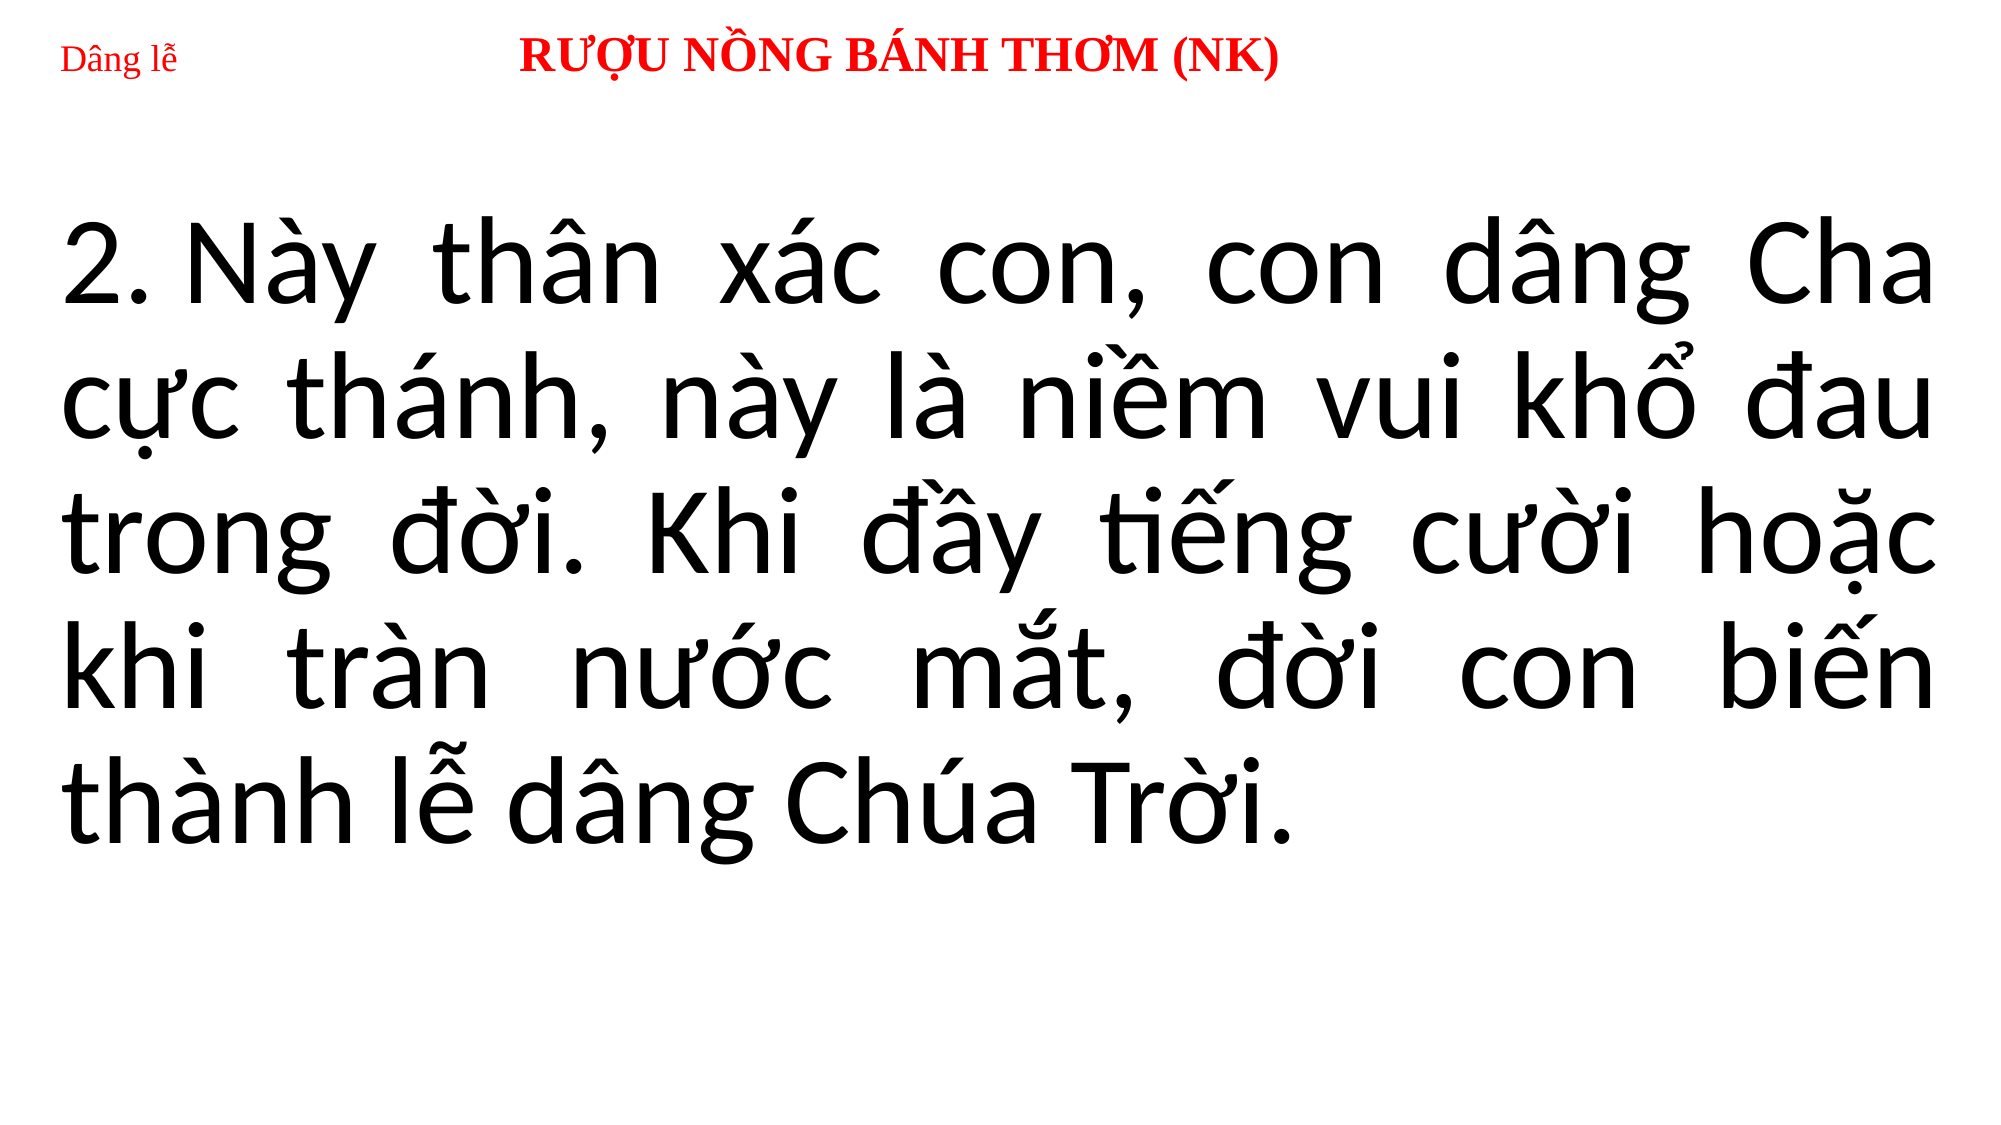

# Dâng lễ                                    RƯỢU NỒNG BÁNH THƠM (NK)
2. Này thân xác con, con dâng Cha cực thánh, này là niềm vui khổ đau trong đời. Khi đầy tiếng cười hoặc khi tràn nước mắt, đời con biến thành lễ dâng Chúa Trời.